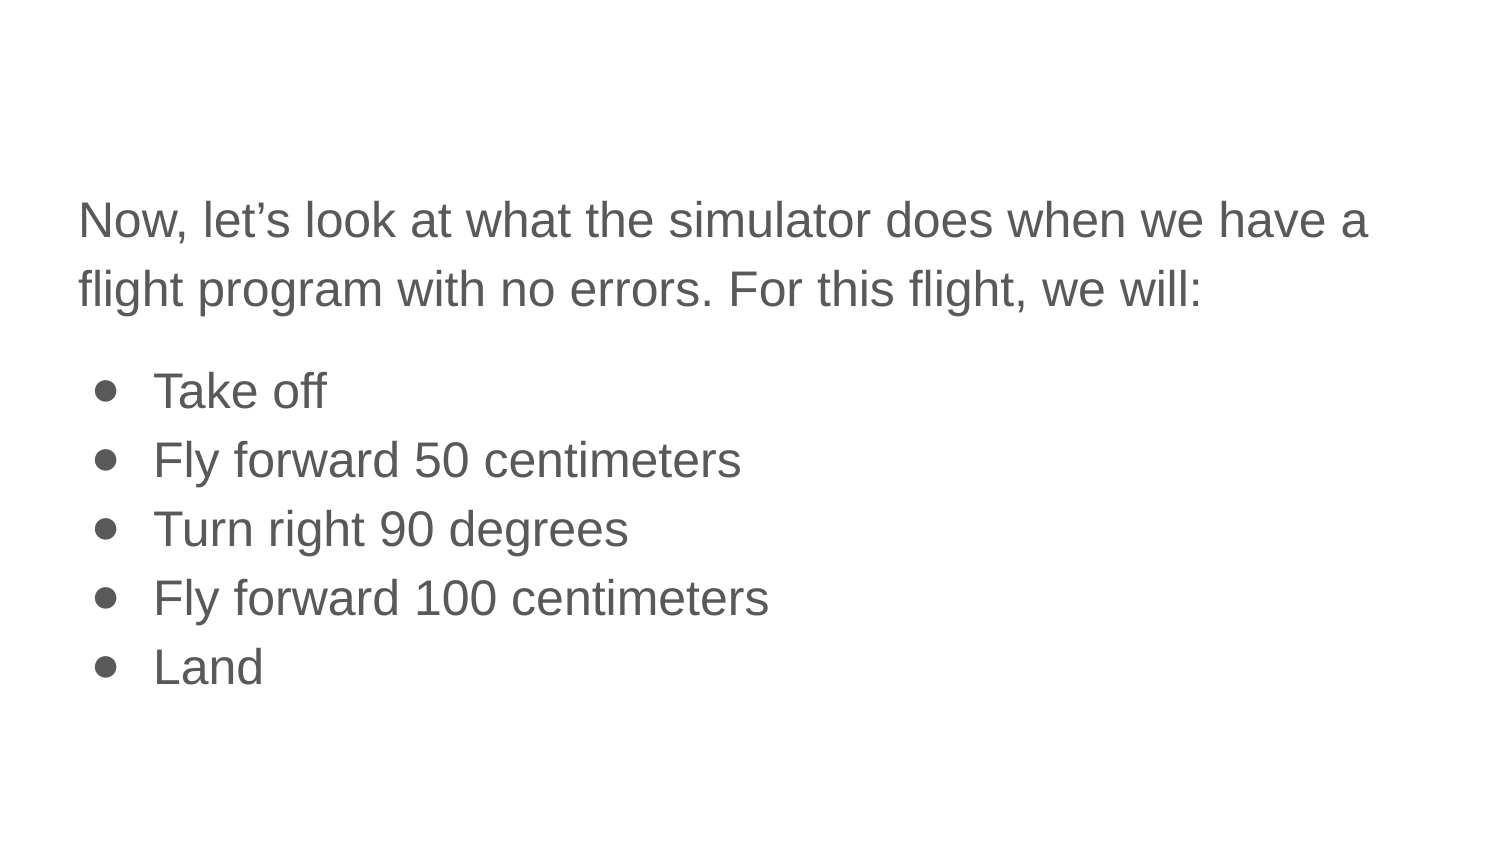

Now, let’s look at what the simulator does when we have a flight program with no errors. For this flight, we will:
Take off
Fly forward 50 centimeters
Turn right 90 degrees
Fly forward 100 centimeters
Land